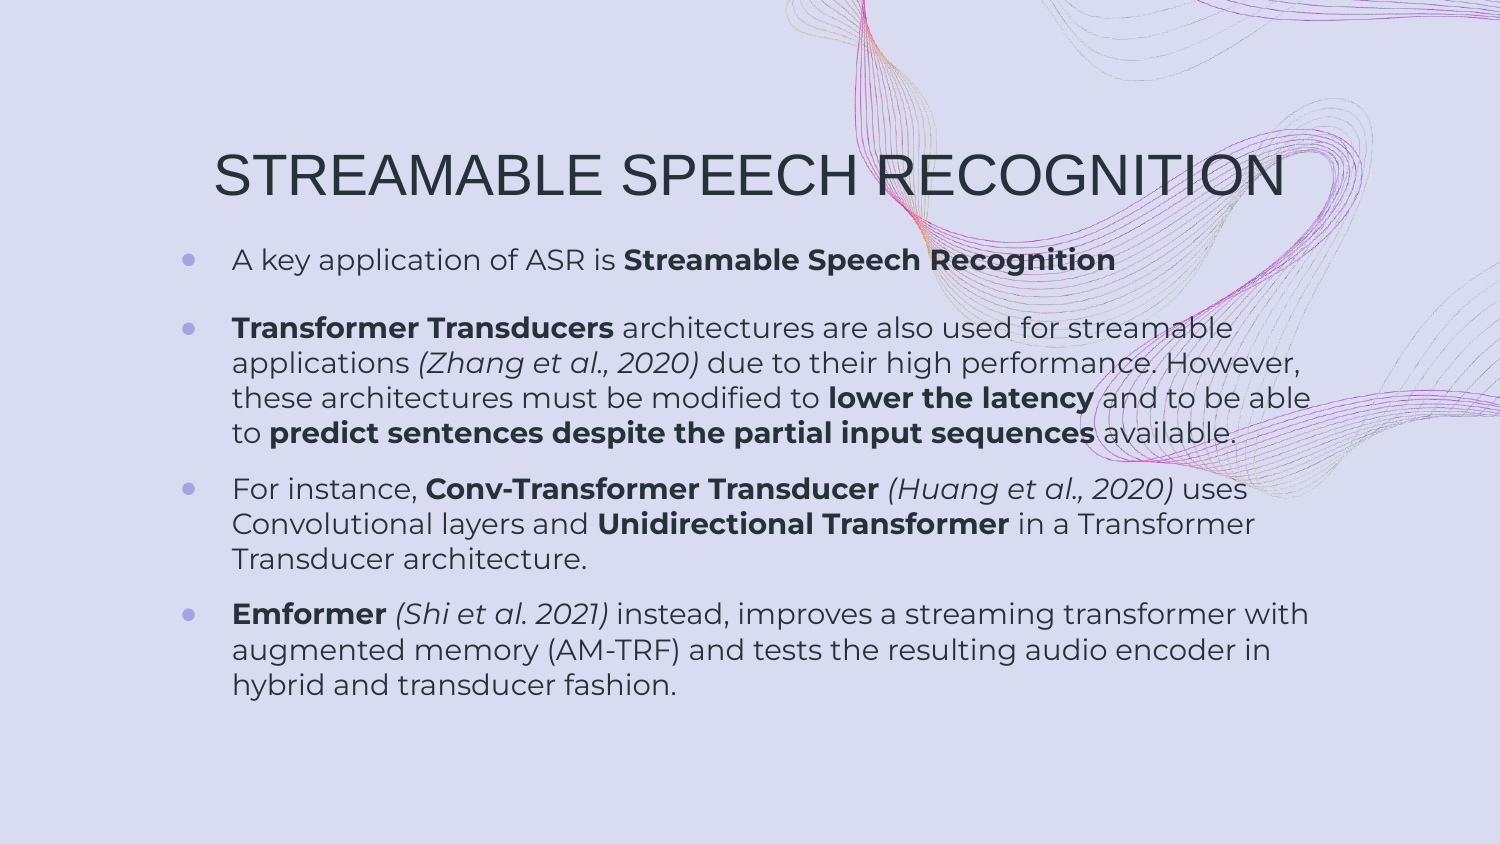

STREAMABLE SPEECH RECOGNITION
A key application of ASR is Streamable Speech Recognition
Transformer Transducers architectures are also used for streamable applications (Zhang et al., 2020) due to their high performance. However, these architectures must be modified to lower the latency and to be able to predict sentences despite the partial input sequences available.
For instance, Conv-Transformer Transducer (Huang et al., 2020) uses Convolutional layers and Unidirectional Transformer in a Transformer Transducer architecture.
Emformer (Shi et al. 2021) instead, improves a streaming transformer with augmented memory (AM-TRF) and tests the resulting audio encoder in hybrid and transducer fashion.